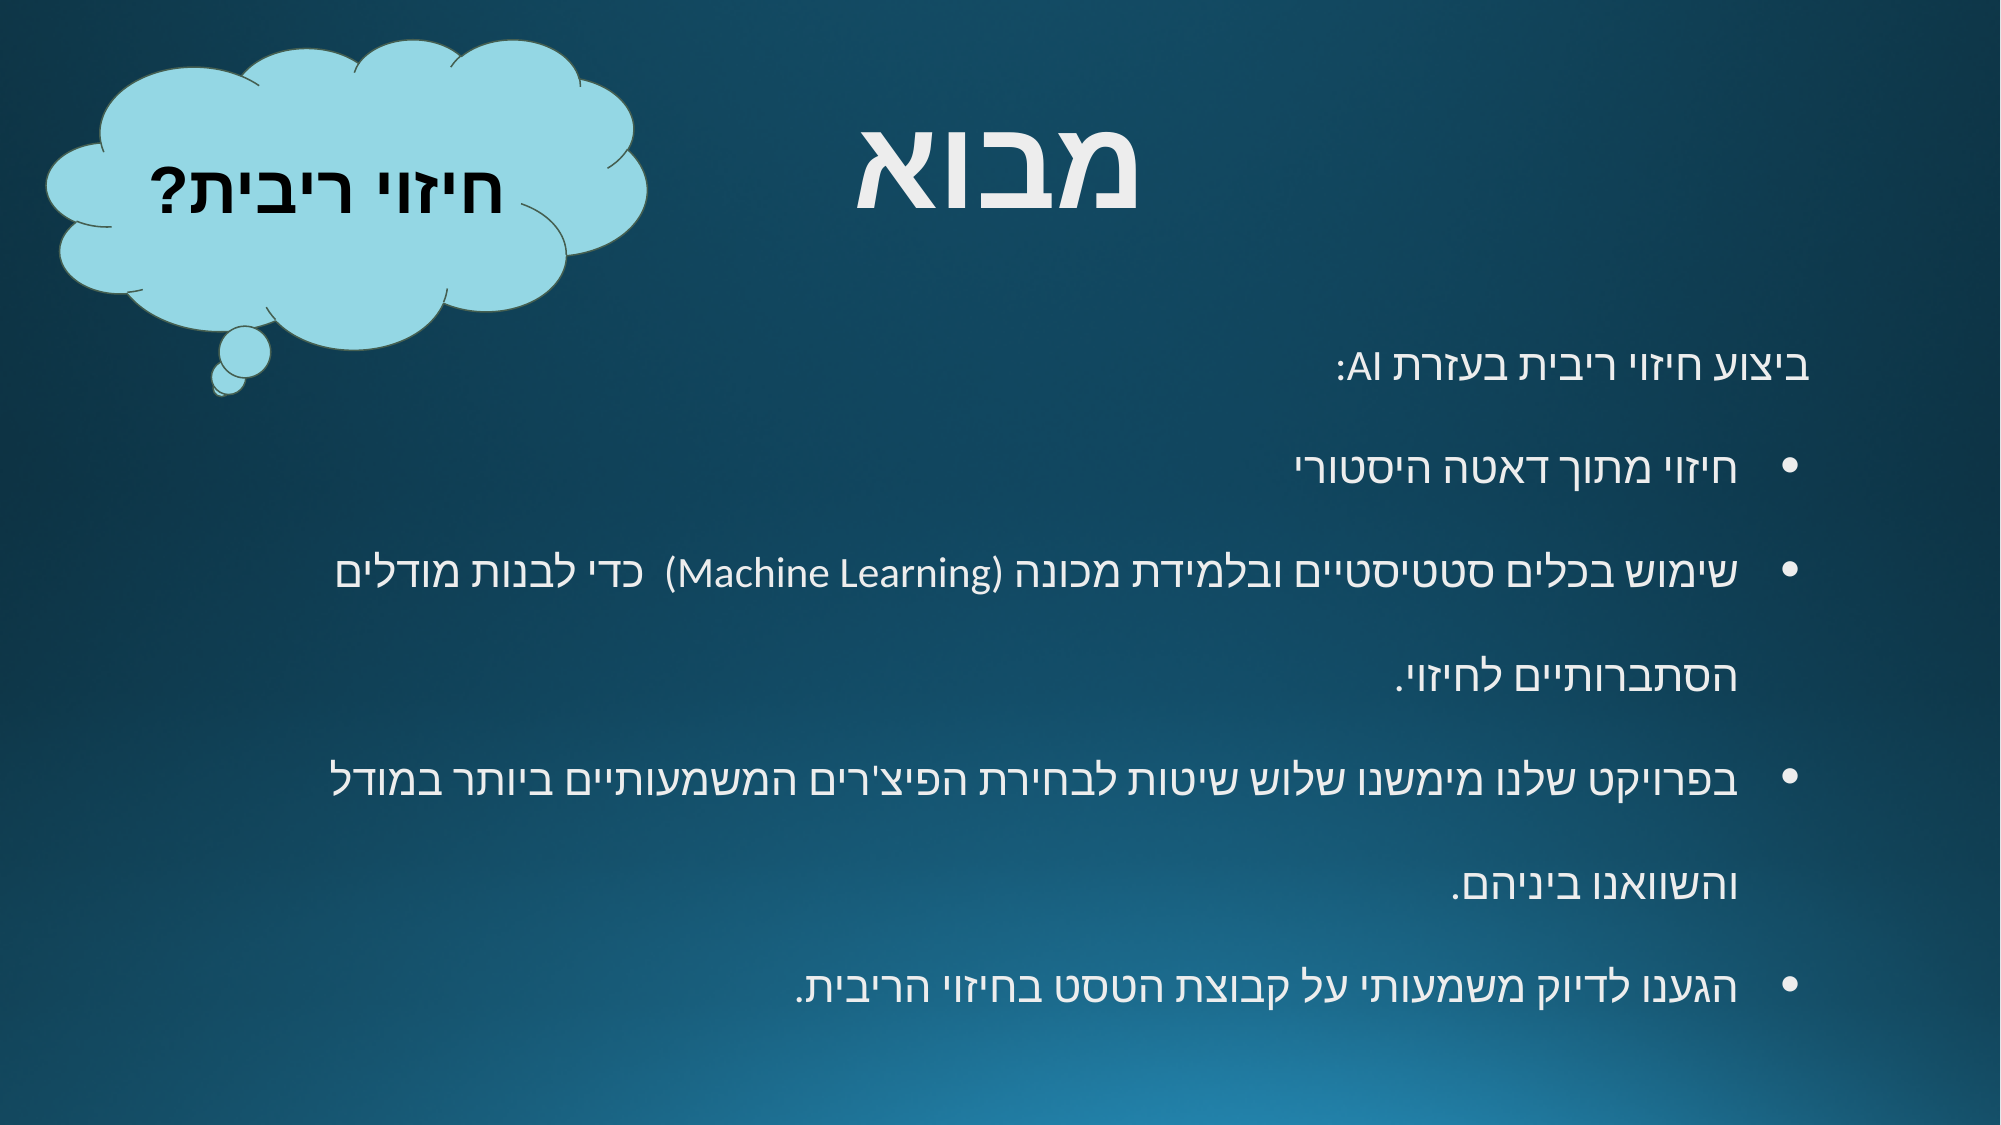

חיזוי ריבית?
# מבוא
ביצוע חיזוי ריבית בעזרת AI:
חיזוי מתוך דאטה היסטורי
שימוש בכלים סטטיסטיים ובלמידת מכונה (Machine Learning)  כדי לבנות מודלים הסתברותיים לחיזוי.
בפרויקט שלנו מימשנו שלוש שיטות לבחירת הפיצ'רים המשמעותיים ביותר במודל והשוואנו ביניהם.
הגענו לדיוק משמעותי על קבוצת הטסט בחיזוי הריבית.